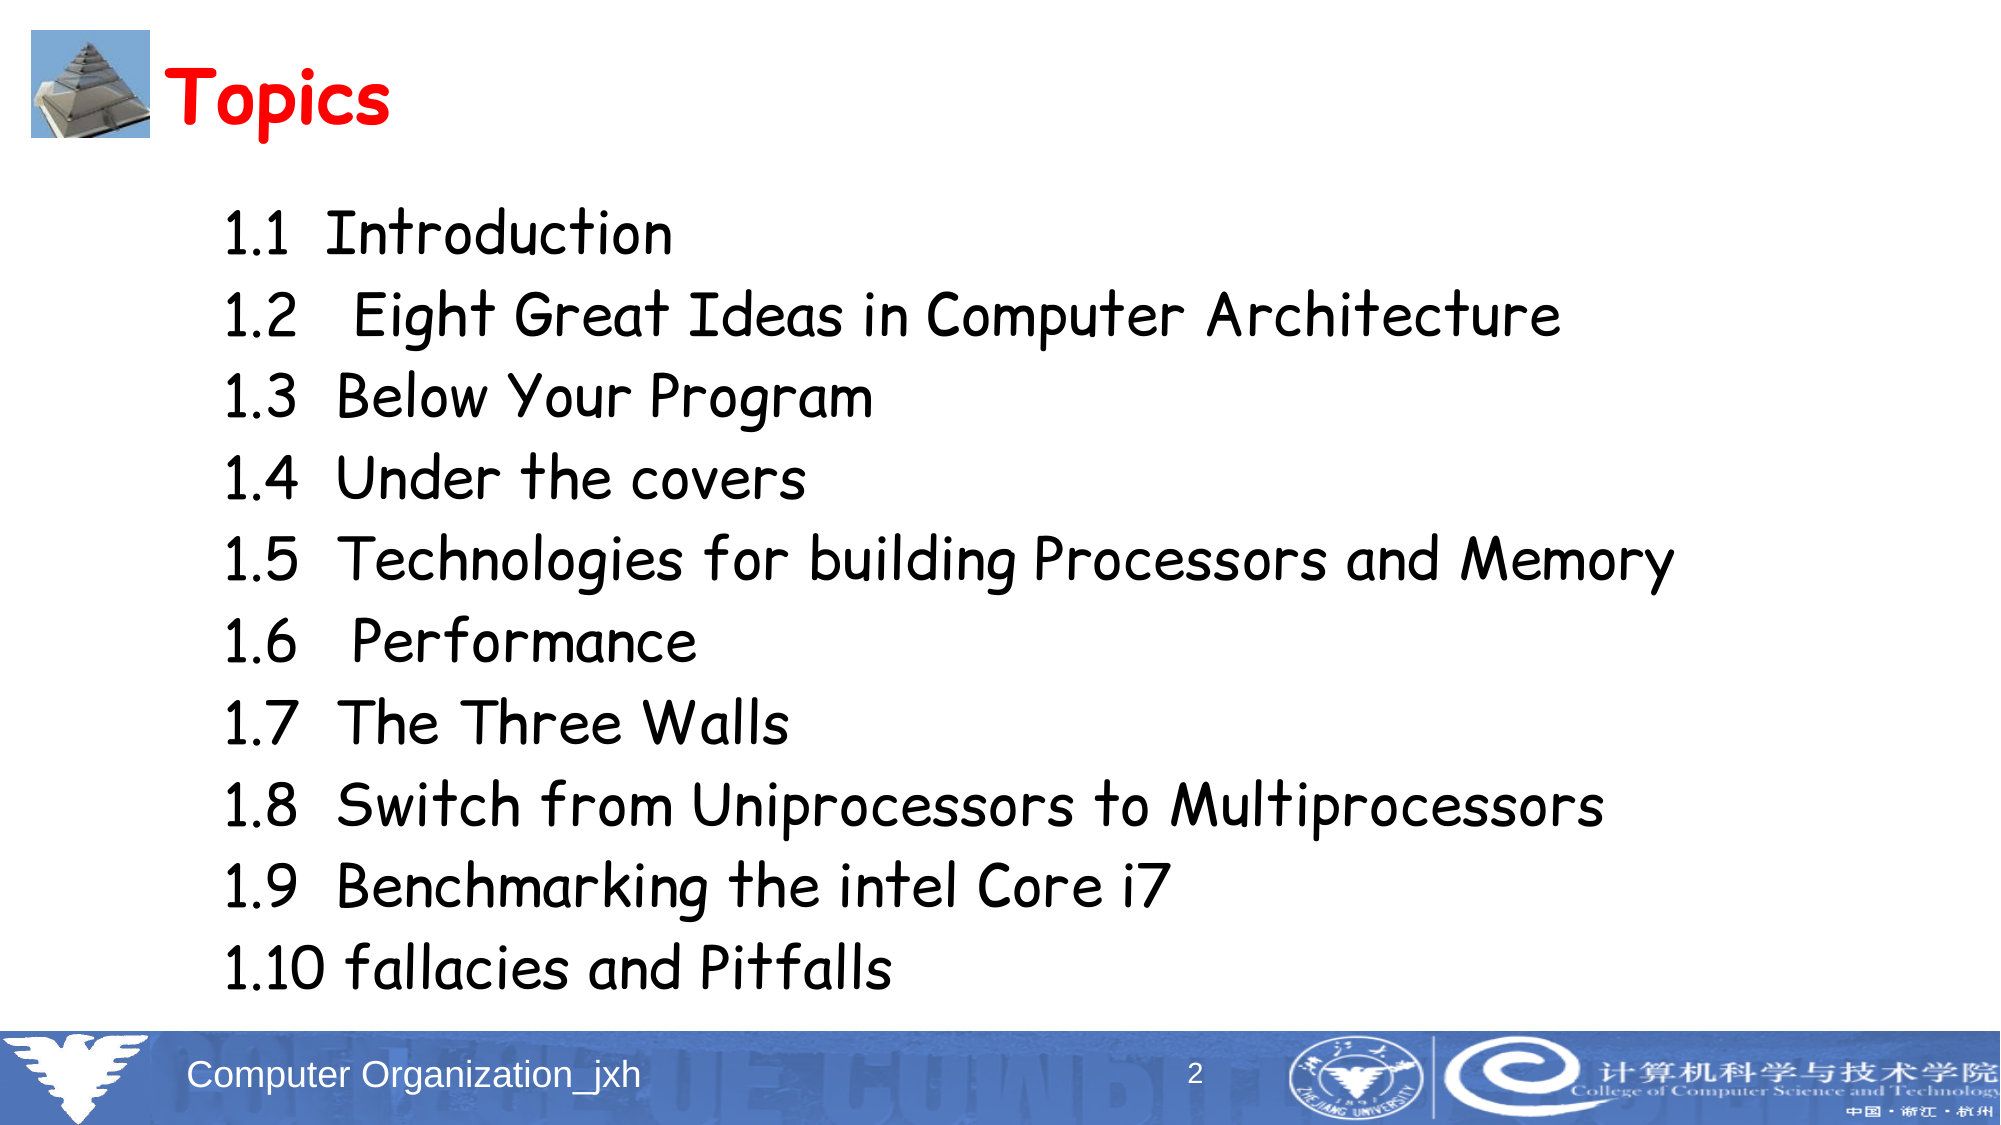

# Topics
1.1  Introduction
1.2   Eight Great Ideas in Computer Architecture
1.3  Below Your Program
1.4  Under the covers
1.5  Technologies for building Processors and Memory
1.6   Performance
1.7  The Three Walls
1.8  Switch from Uniprocessors to Multiprocessors
1.9  Benchmarking the intel Core i7
1.10 fallacies and Pitfalls